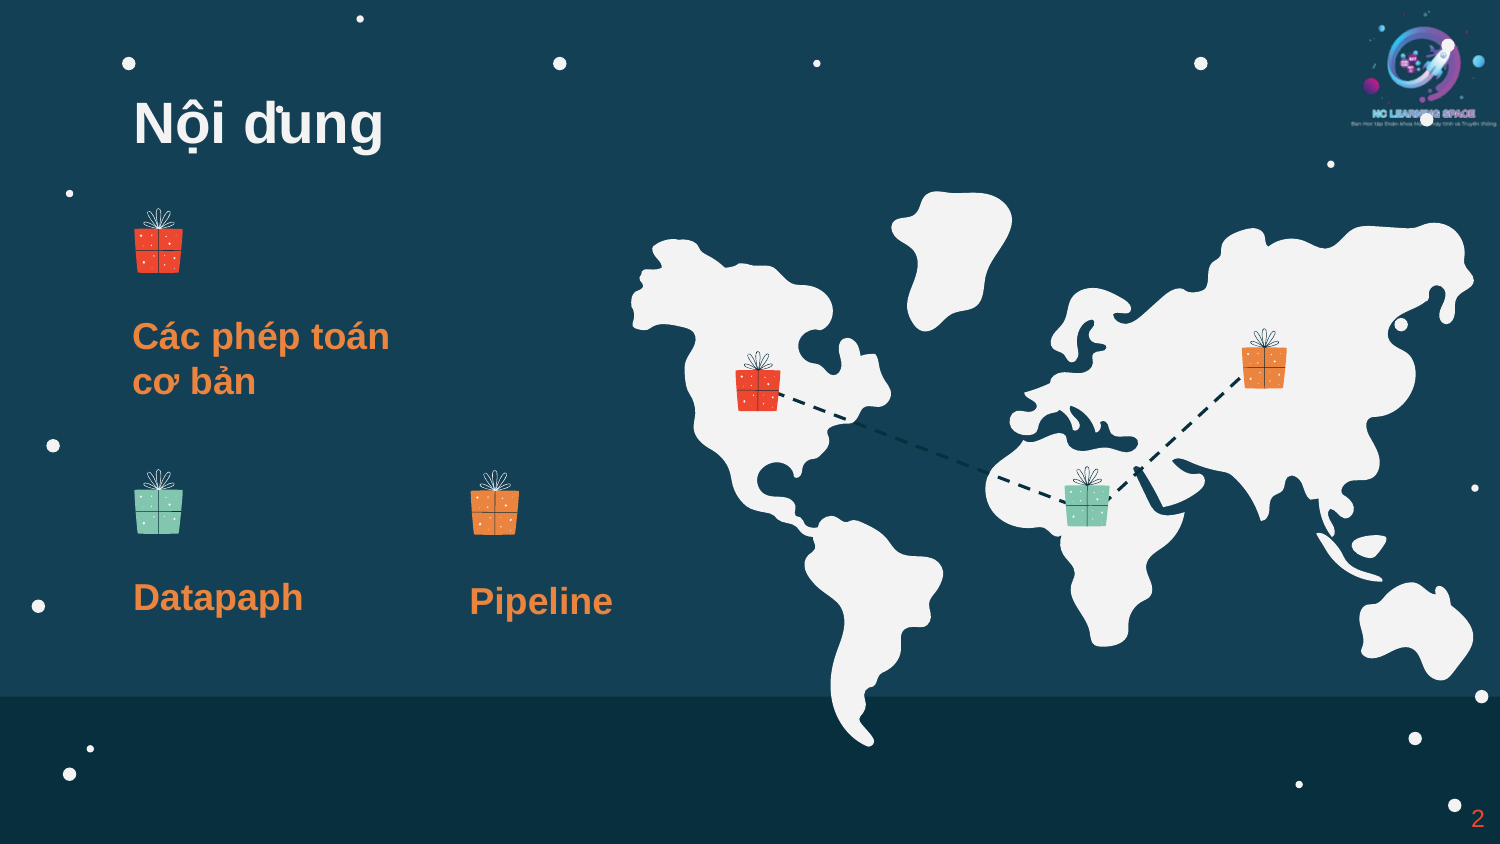

# Nội dung

Các phép toán cơ bản

Datapaph
Pipeline
2